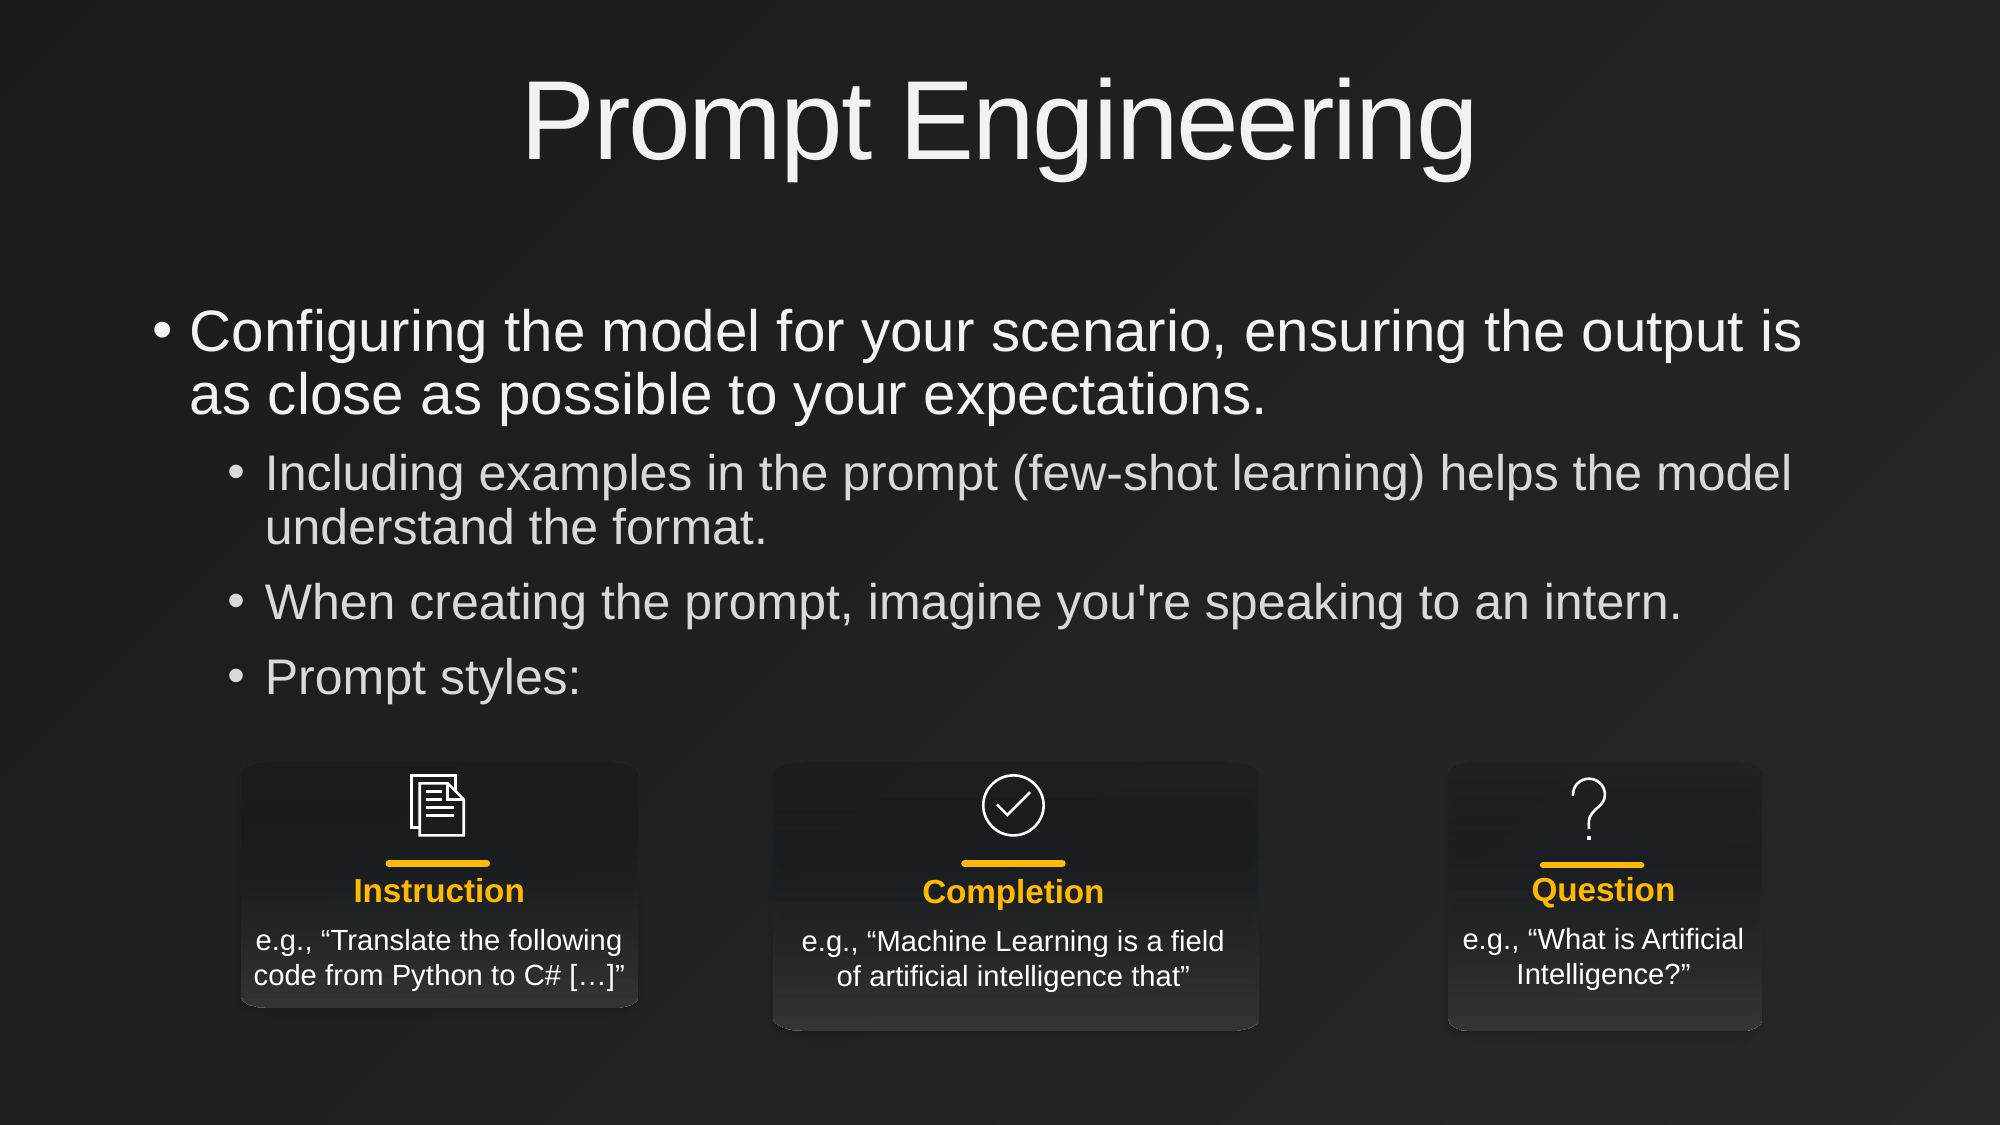

# Prompt Engineering
Configuring the model for your scenario, ensuring the output is as close as possible to your expectations.
Including examples in the prompt (few-shot learning) helps the model understand the format.
When creating the prompt, imagine you're speaking to an intern.
Prompt styles:

Question
e.g., “What is Artificial Intelligence?”
Instruction
e.g., “Translate the following code from Python to C# […]”
Completion
e.g., “Machine Learning is a field of artificial intelligence that”